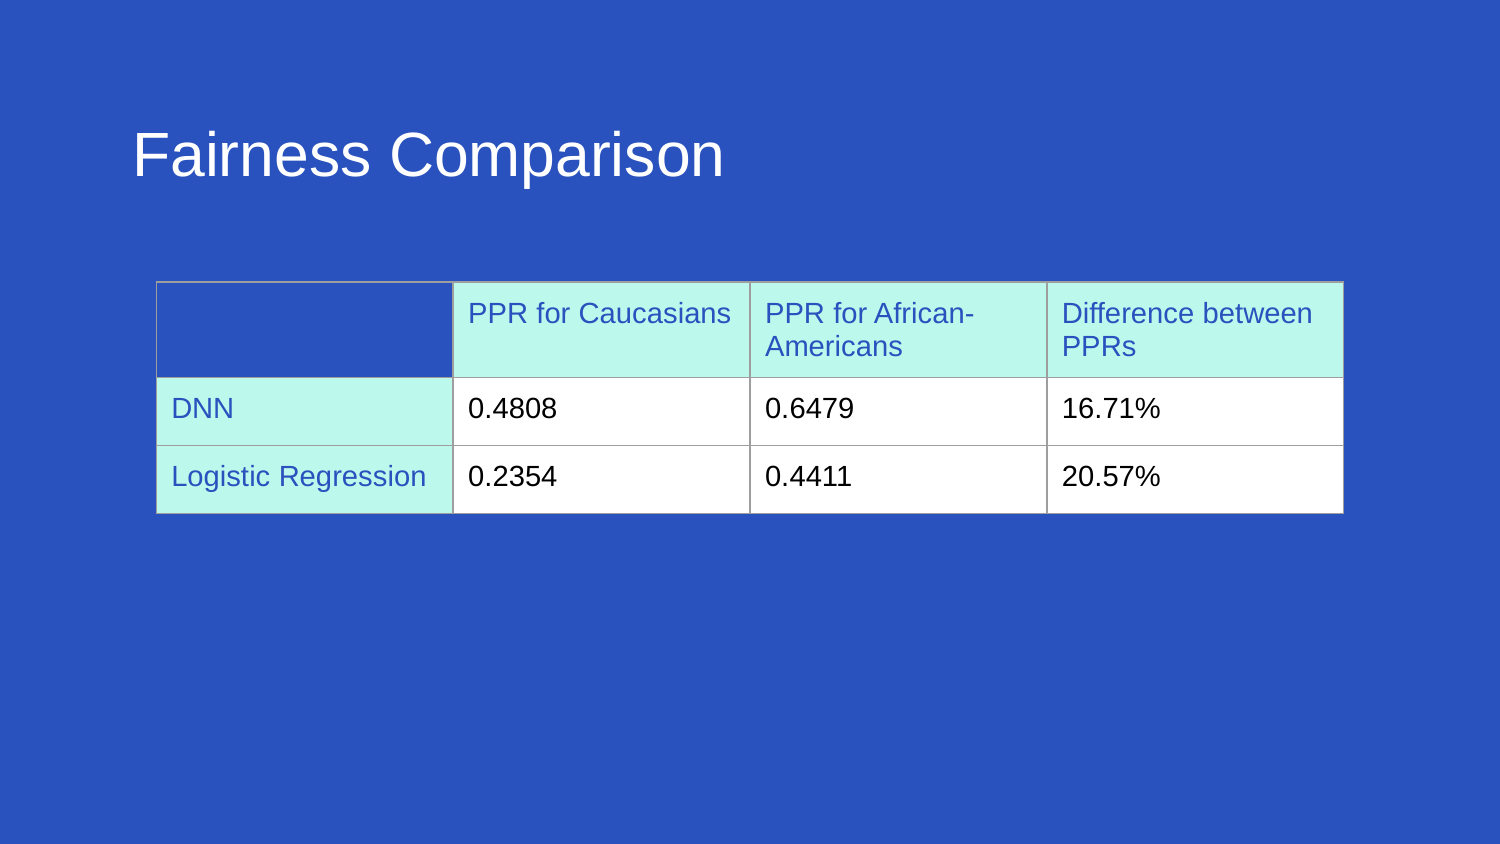

Fairness Comparison
|  | PPR for Caucasians | PPR for African-Americans | Difference between PPRs |
| --- | --- | --- | --- |
| DNN | 0.4808 | 0.6479 | 16.71% |
| Logistic Regression | 0.2354 | 0.4411 | 20.57% |